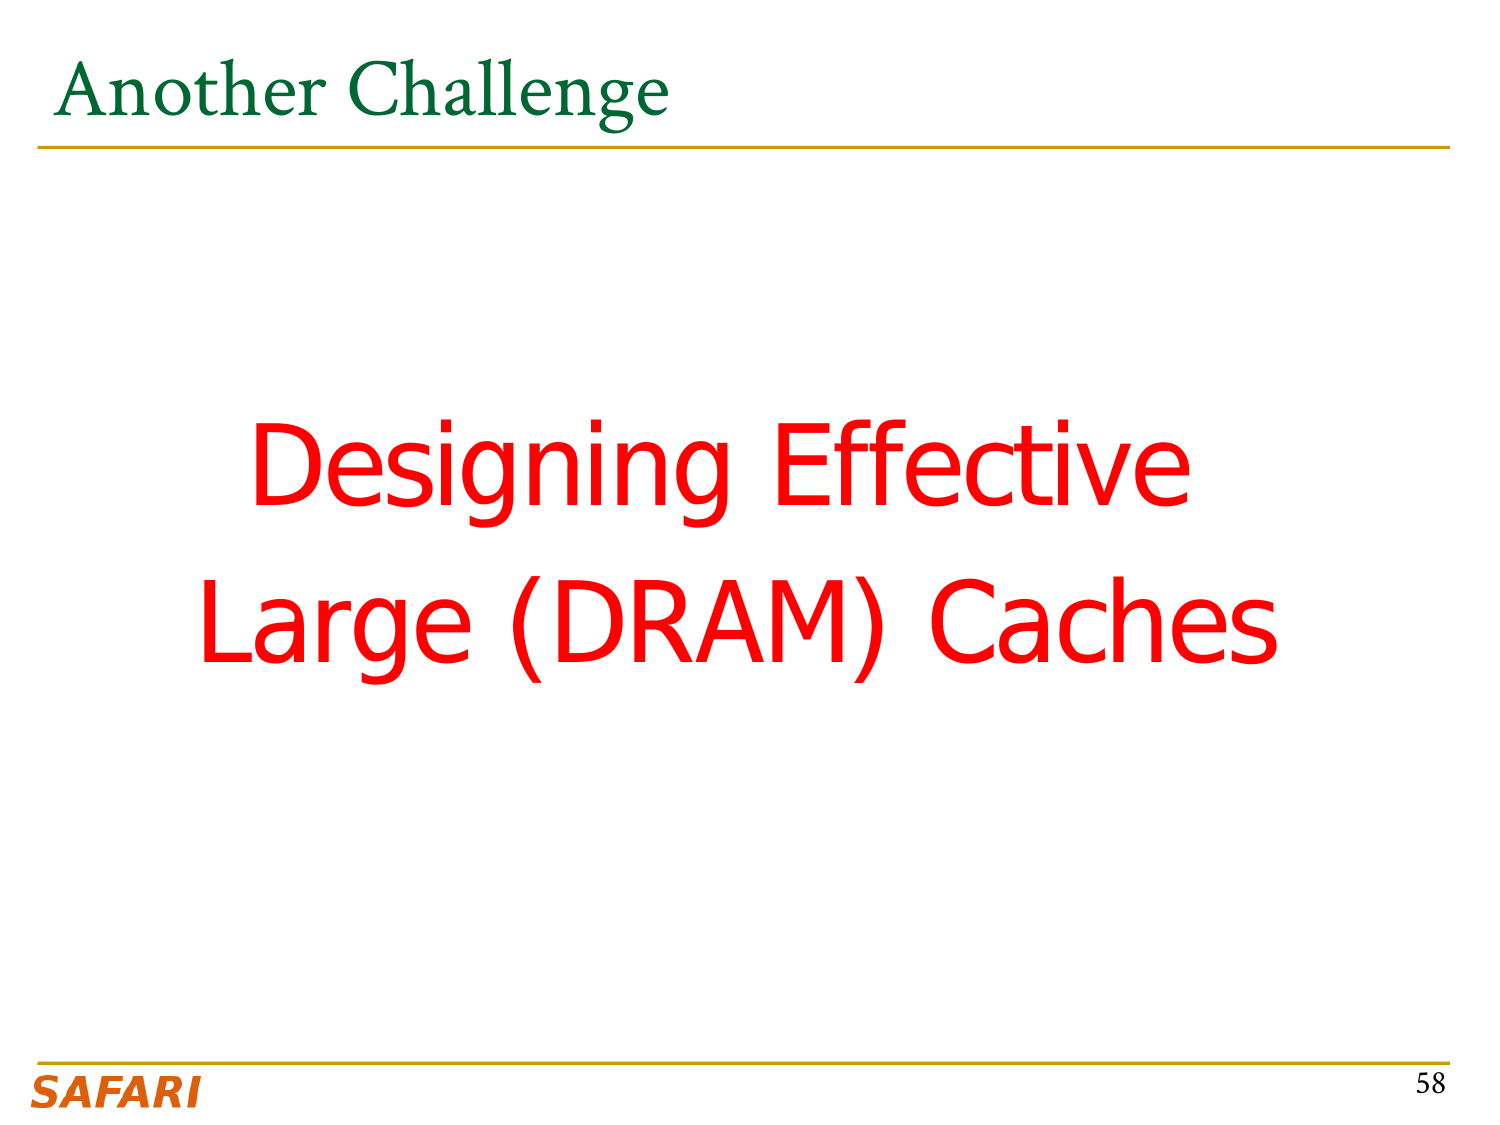

# Another Challenge
Designing Effective
Large (DRAM) Caches

58